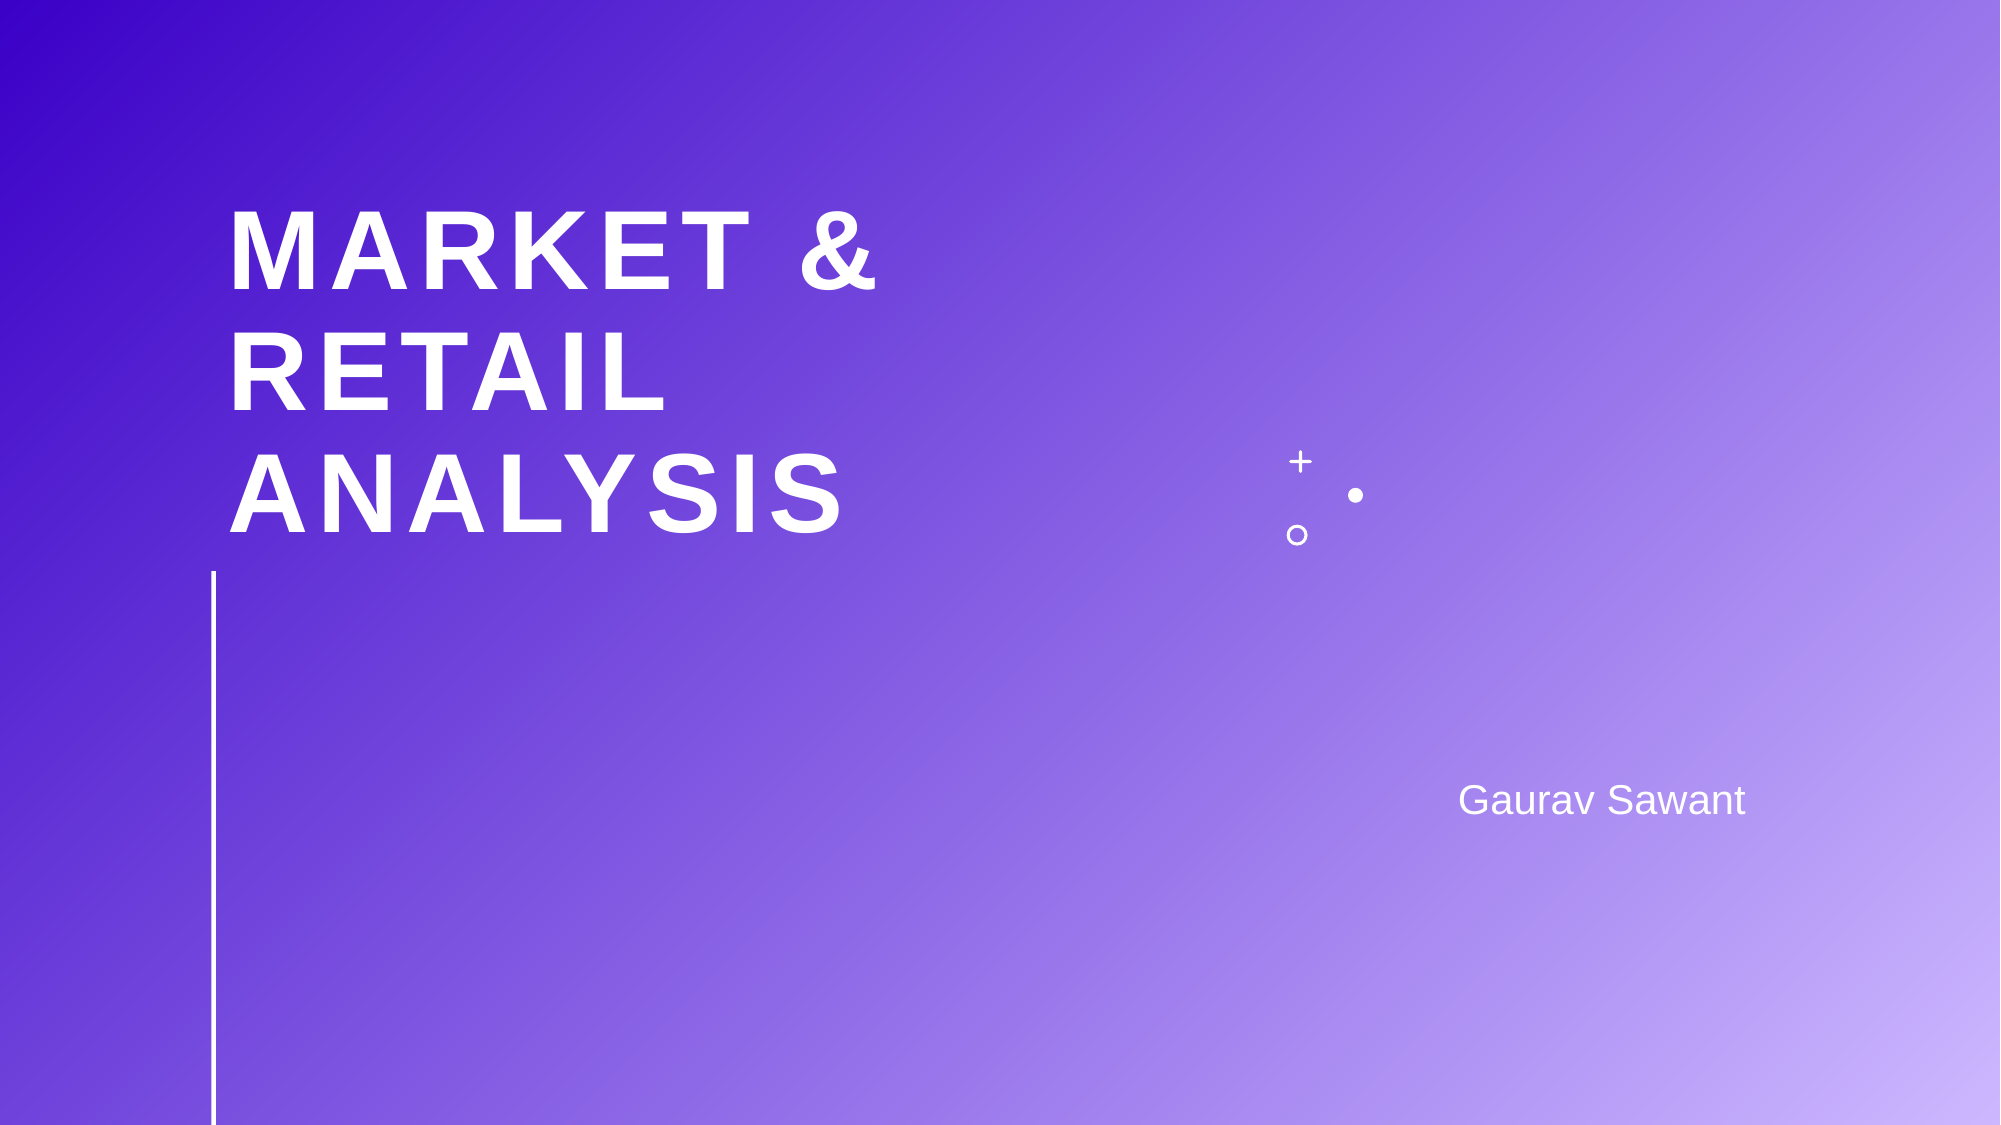

# Market & retail Analysis
Gaurav Sawant